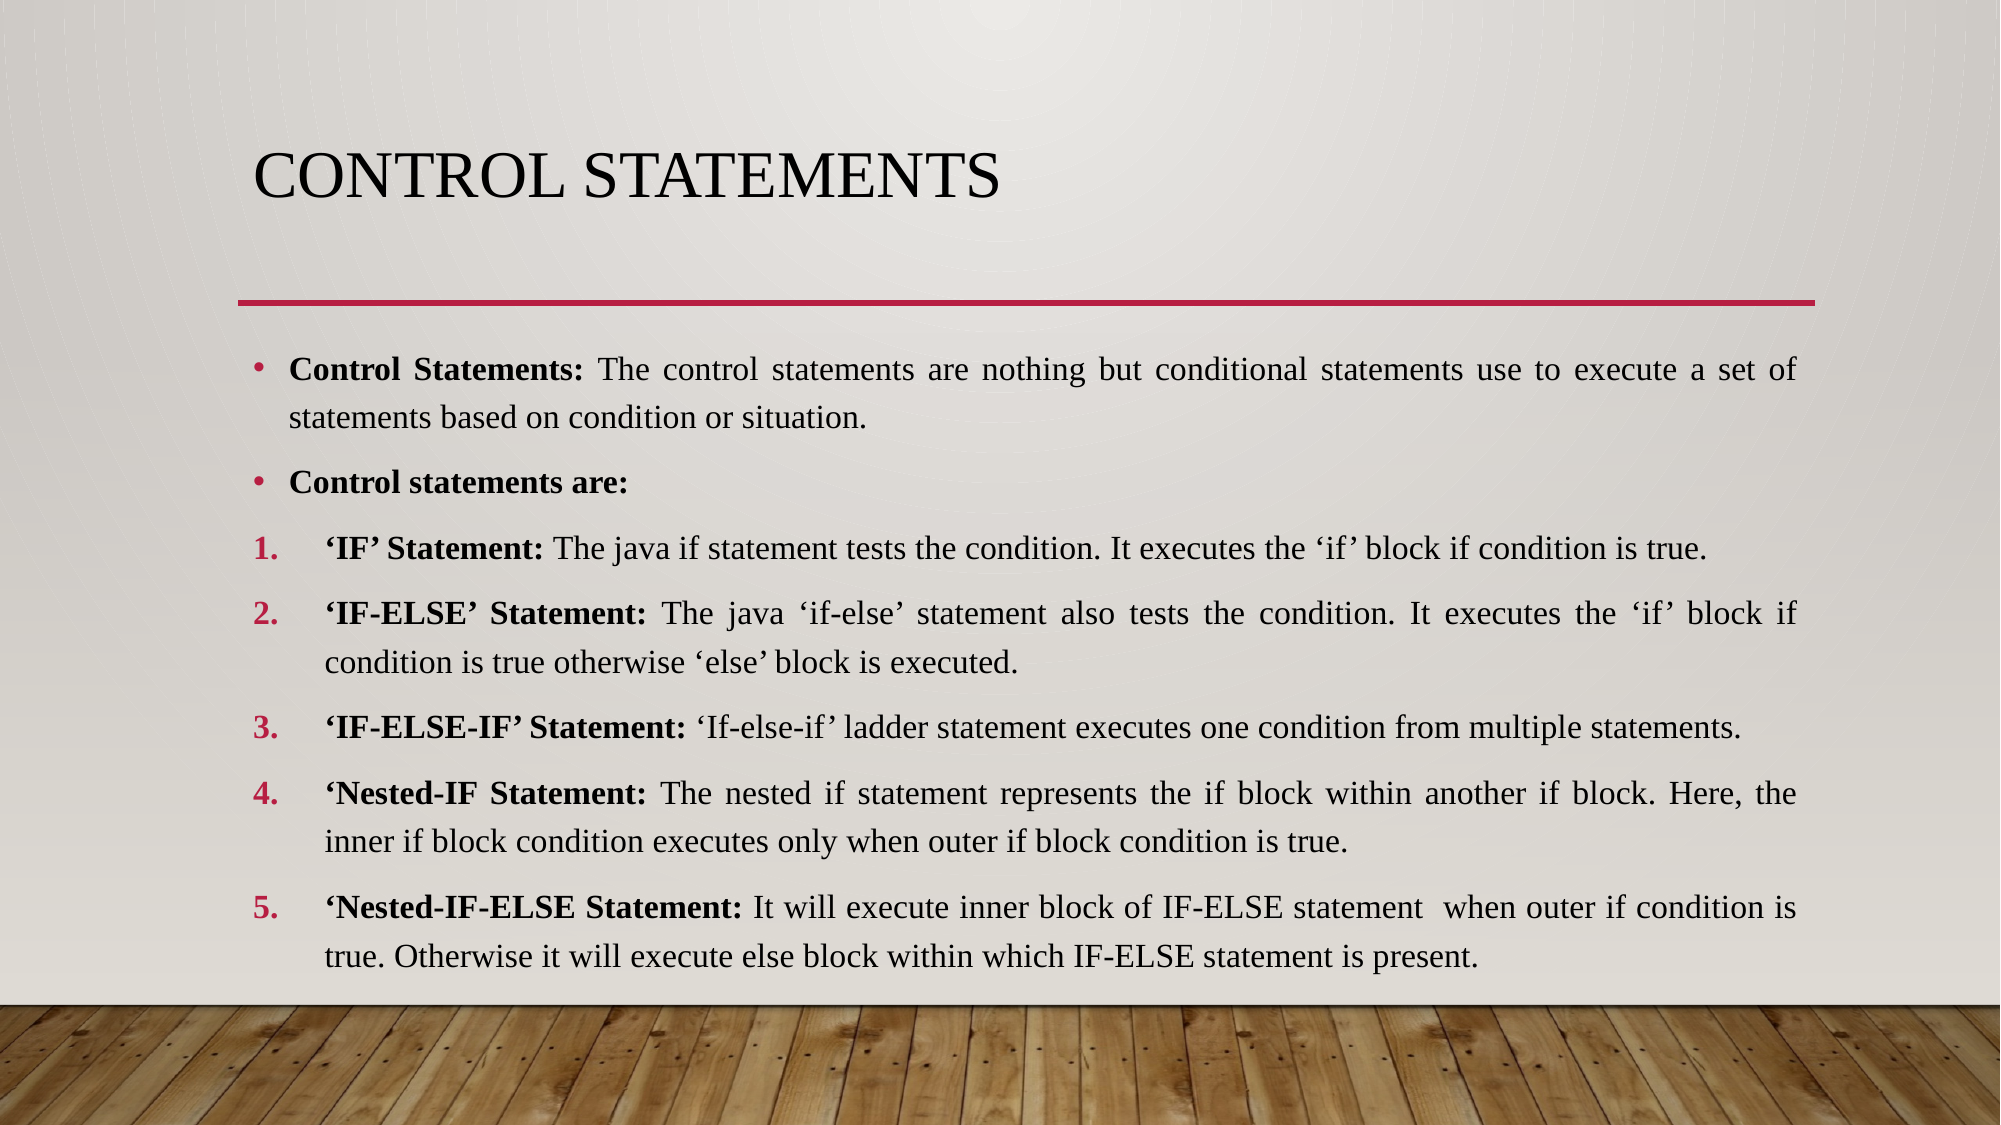

# Control statements
Control Statements: The control statements are nothing but conditional statements use to execute a set of statements based on condition or situation.
Control statements are:
‘IF’ Statement: The java if statement tests the condition. It executes the ‘if’ block if condition is true.
‘IF-ELSE’ Statement: The java ‘if-else’ statement also tests the condition. It executes the ‘if’ block if condition is true otherwise ‘else’ block is executed.
‘IF-ELSE-IF’ Statement: ‘If-else-if’ ladder statement executes one condition from multiple statements.
‘Nested-IF Statement: The nested if statement represents the if block within another if block. Here, the inner if block condition executes only when outer if block condition is true.
‘Nested-IF-ELSE Statement: It will execute inner block of IF-ELSE statement  when outer if condition is true. Otherwise it will execute else block within which IF-ELSE statement is present.